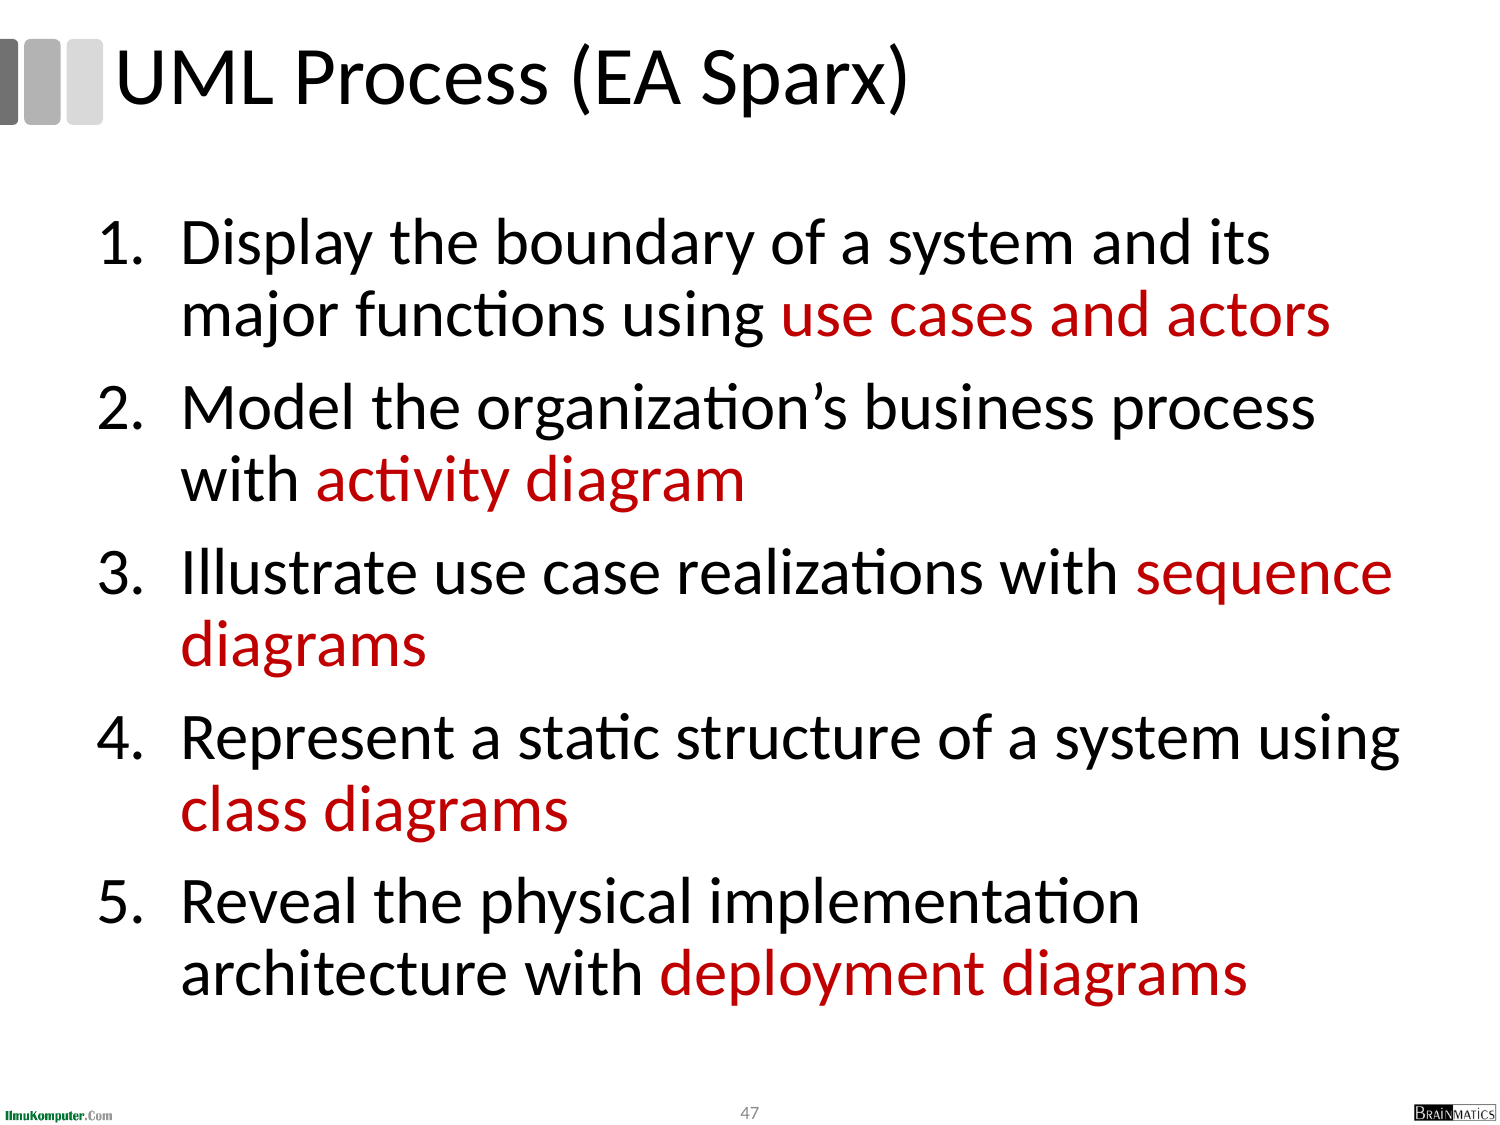

# UML Process (EA Sparx)
Display the boundary of a system and its major functions using use cases and actors
Model the organization’s business process with activity diagram
Illustrate use case realizations with sequence diagrams
Represent a static structure of a system using class diagrams
Reveal the physical implementation architecture with deployment diagrams
47